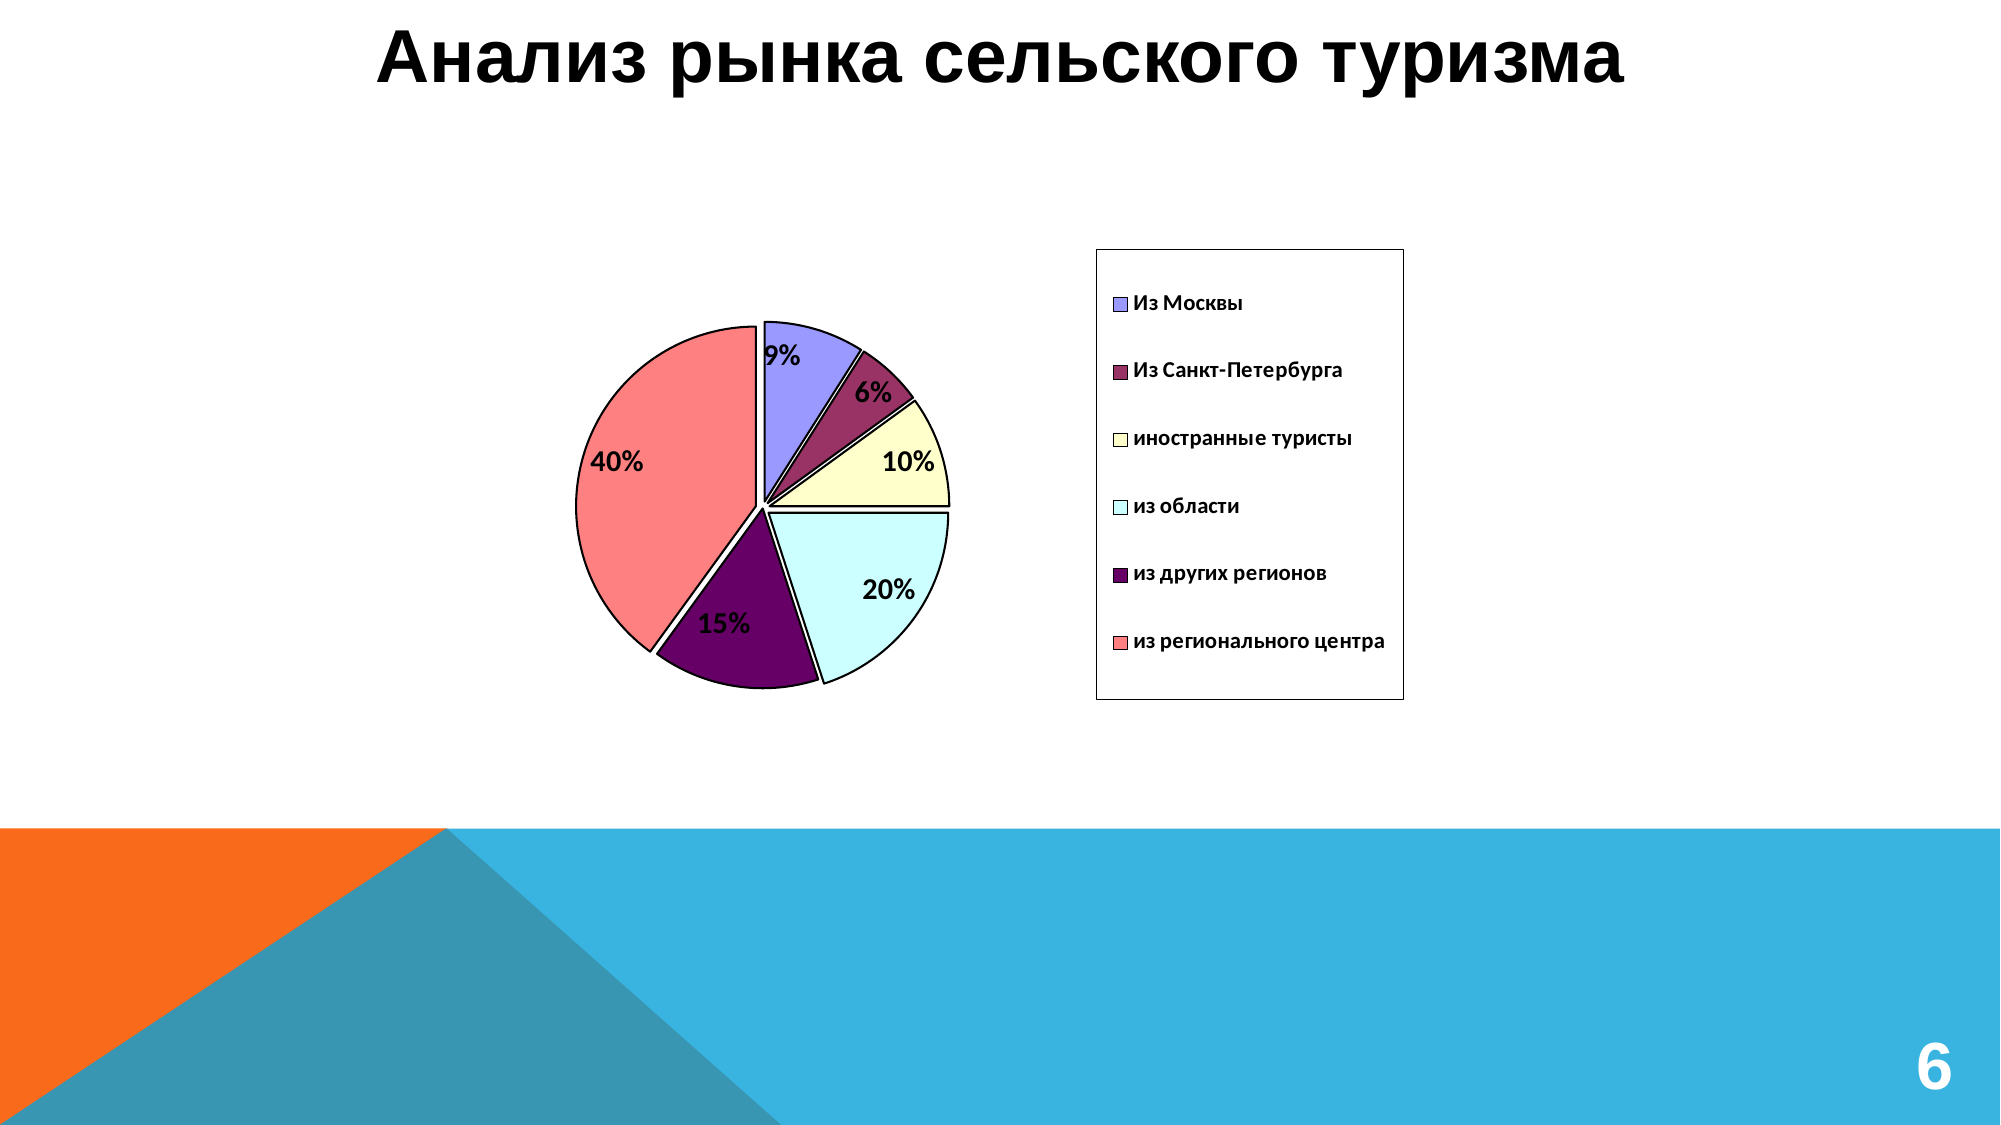

Анализ рынка сельского туризма

### Chart

| Category | Количество |  |  |
|---|---|---|---|
| Из Москвы | 9.0 | None | None |
| Из Санкт-Петербурга | 6.0 | None | None |
| иностранные туристы | 10.0 | None | None |
| из области | 20.0 | None | None |
| из других регионов | 15.0 | None | None |
| из регионального центра | 40.0 | None | None |
6